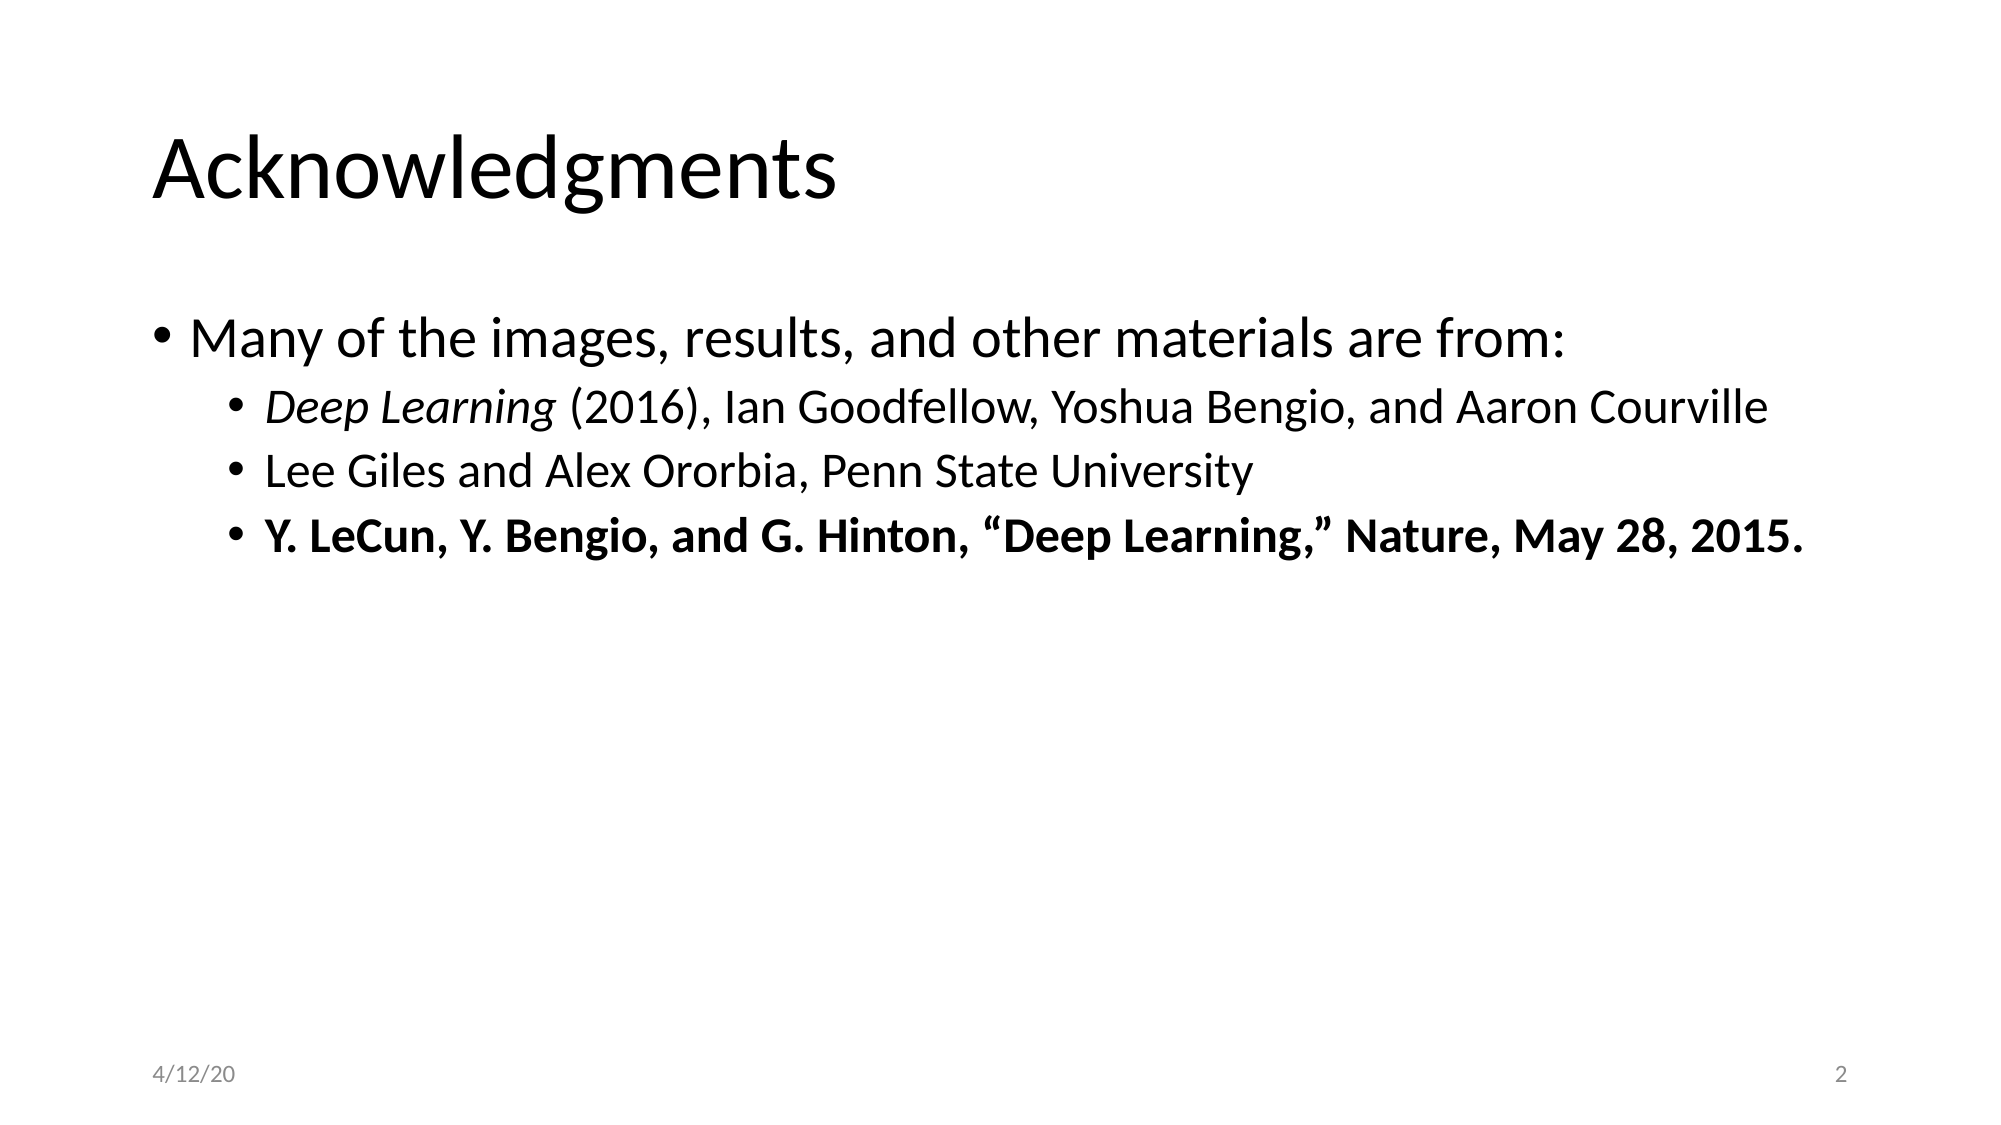

# Acknowledgments
Many of the images, results, and other materials are from:
Deep Learning (2016), Ian Goodfellow, Yoshua Bengio, and Aaron Courville
Lee Giles and Alex Ororbia, Penn State University
Y. LeCun, Y. Bengio, and G. Hinton, “Deep Learning,” Nature, May 28, 2015.

4/12/20
2